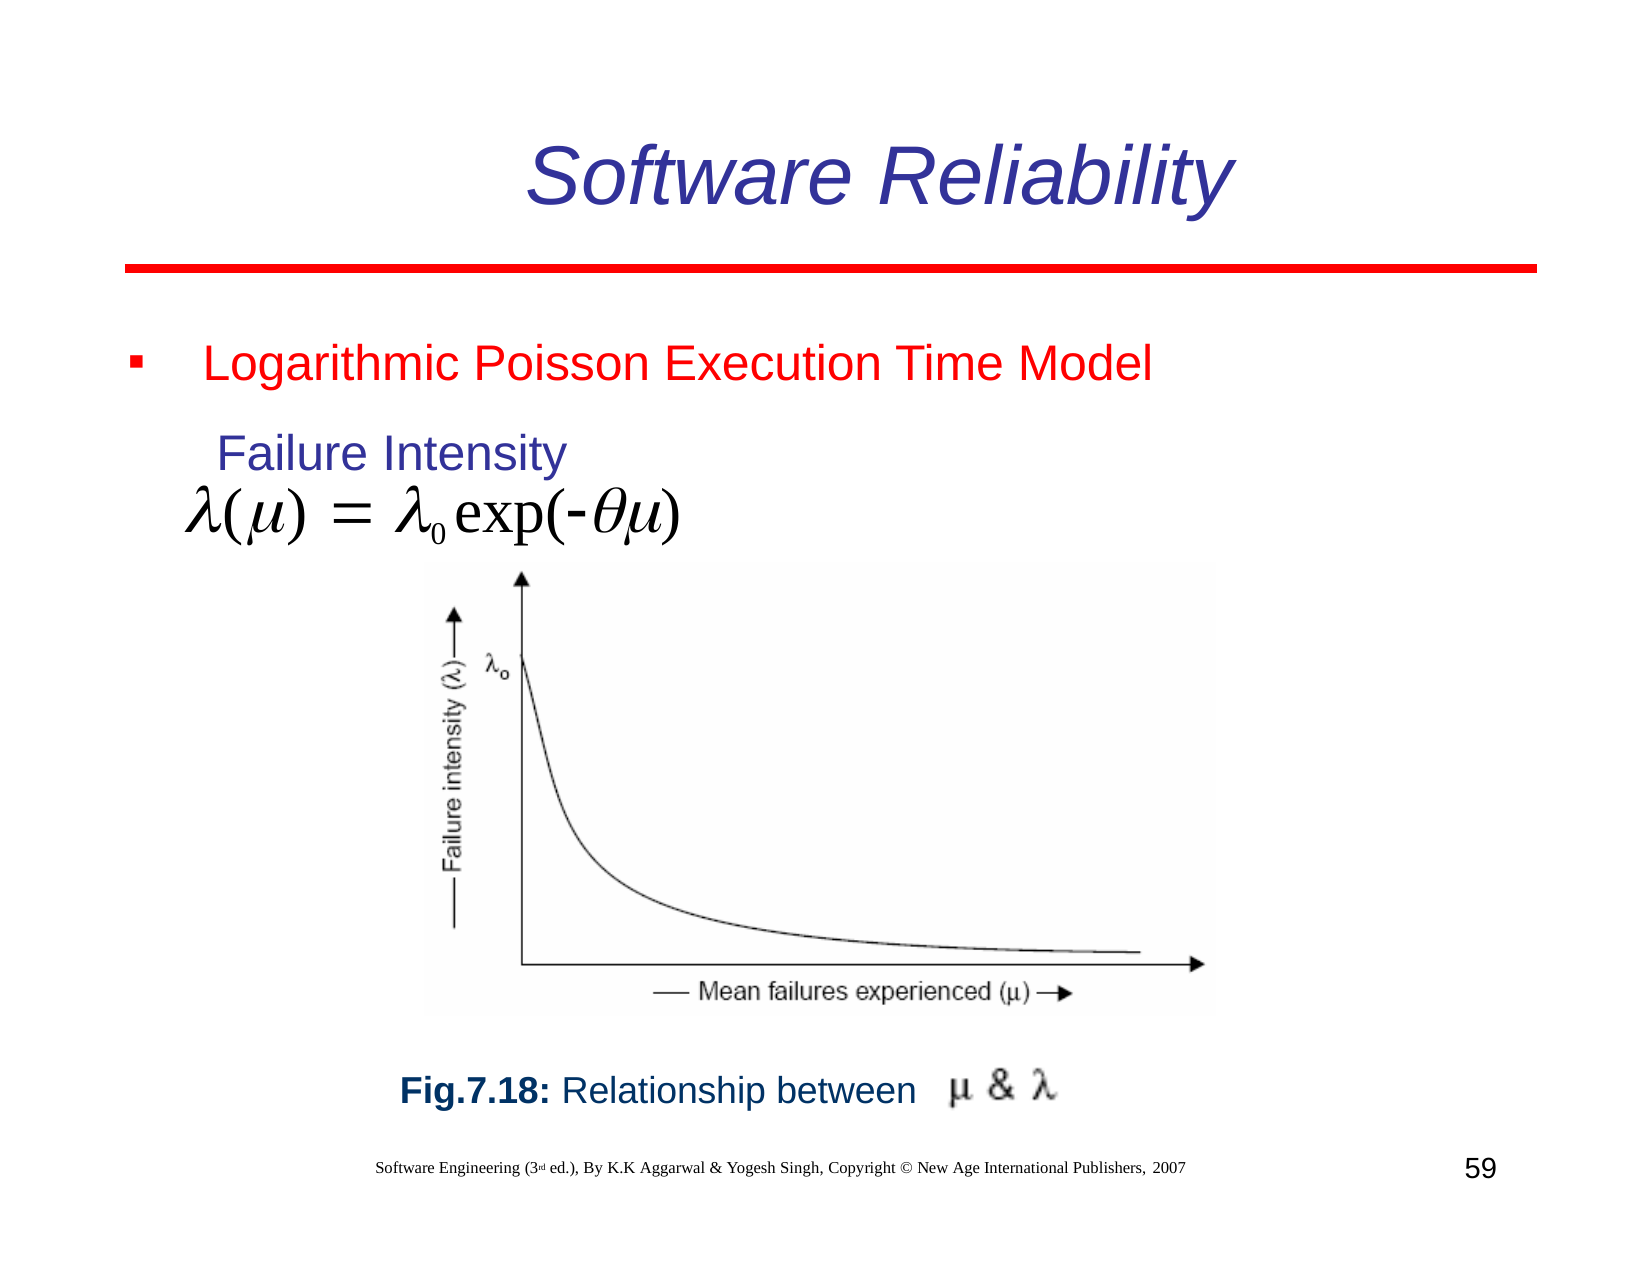

# Software Reliability

Logarithmic Poisson Execution Time Model  Failure Intensity
λ(μ) = λ0 exp(−θμ)

Fig.7.18: Relationship between
59
Software Engineering (3rd  ed.), By K.K Aggarwal & Yogesh Singh, Copyright © New Age International Publishers, 2007